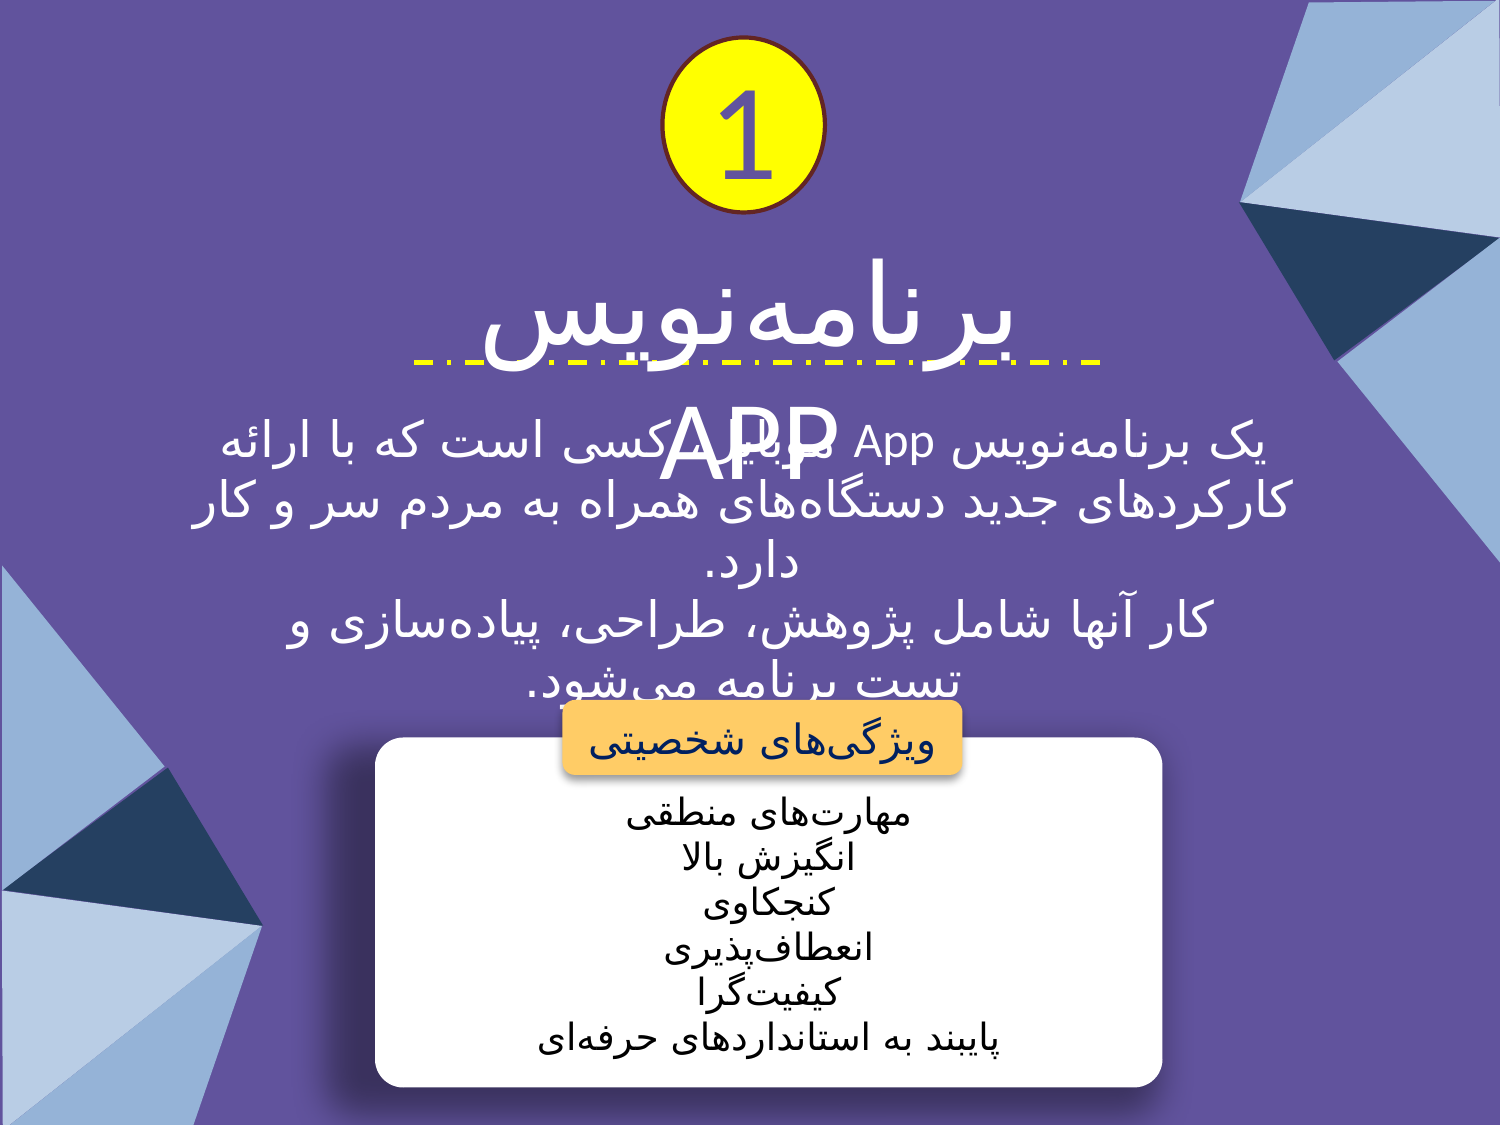

1
برنامه‌نویس APP
یک برنامه‌نویس App موبایل، کسی است که با ارائه کارکردهای جدید دستگاه‌های همراه به مردم سر و کار دارد.
کار آنها شامل پژوهش، طراحی، پیاده‌سازی و
تست برنامه می‌شود.

ویژگی‌های شخصیتی

مهارت‌های منطقی
انگیزش بالا
کنجکاوی
انعطاف‌پذیری
کیفیت‌گرا
پایبند به استانداردهای حرفه‌ای